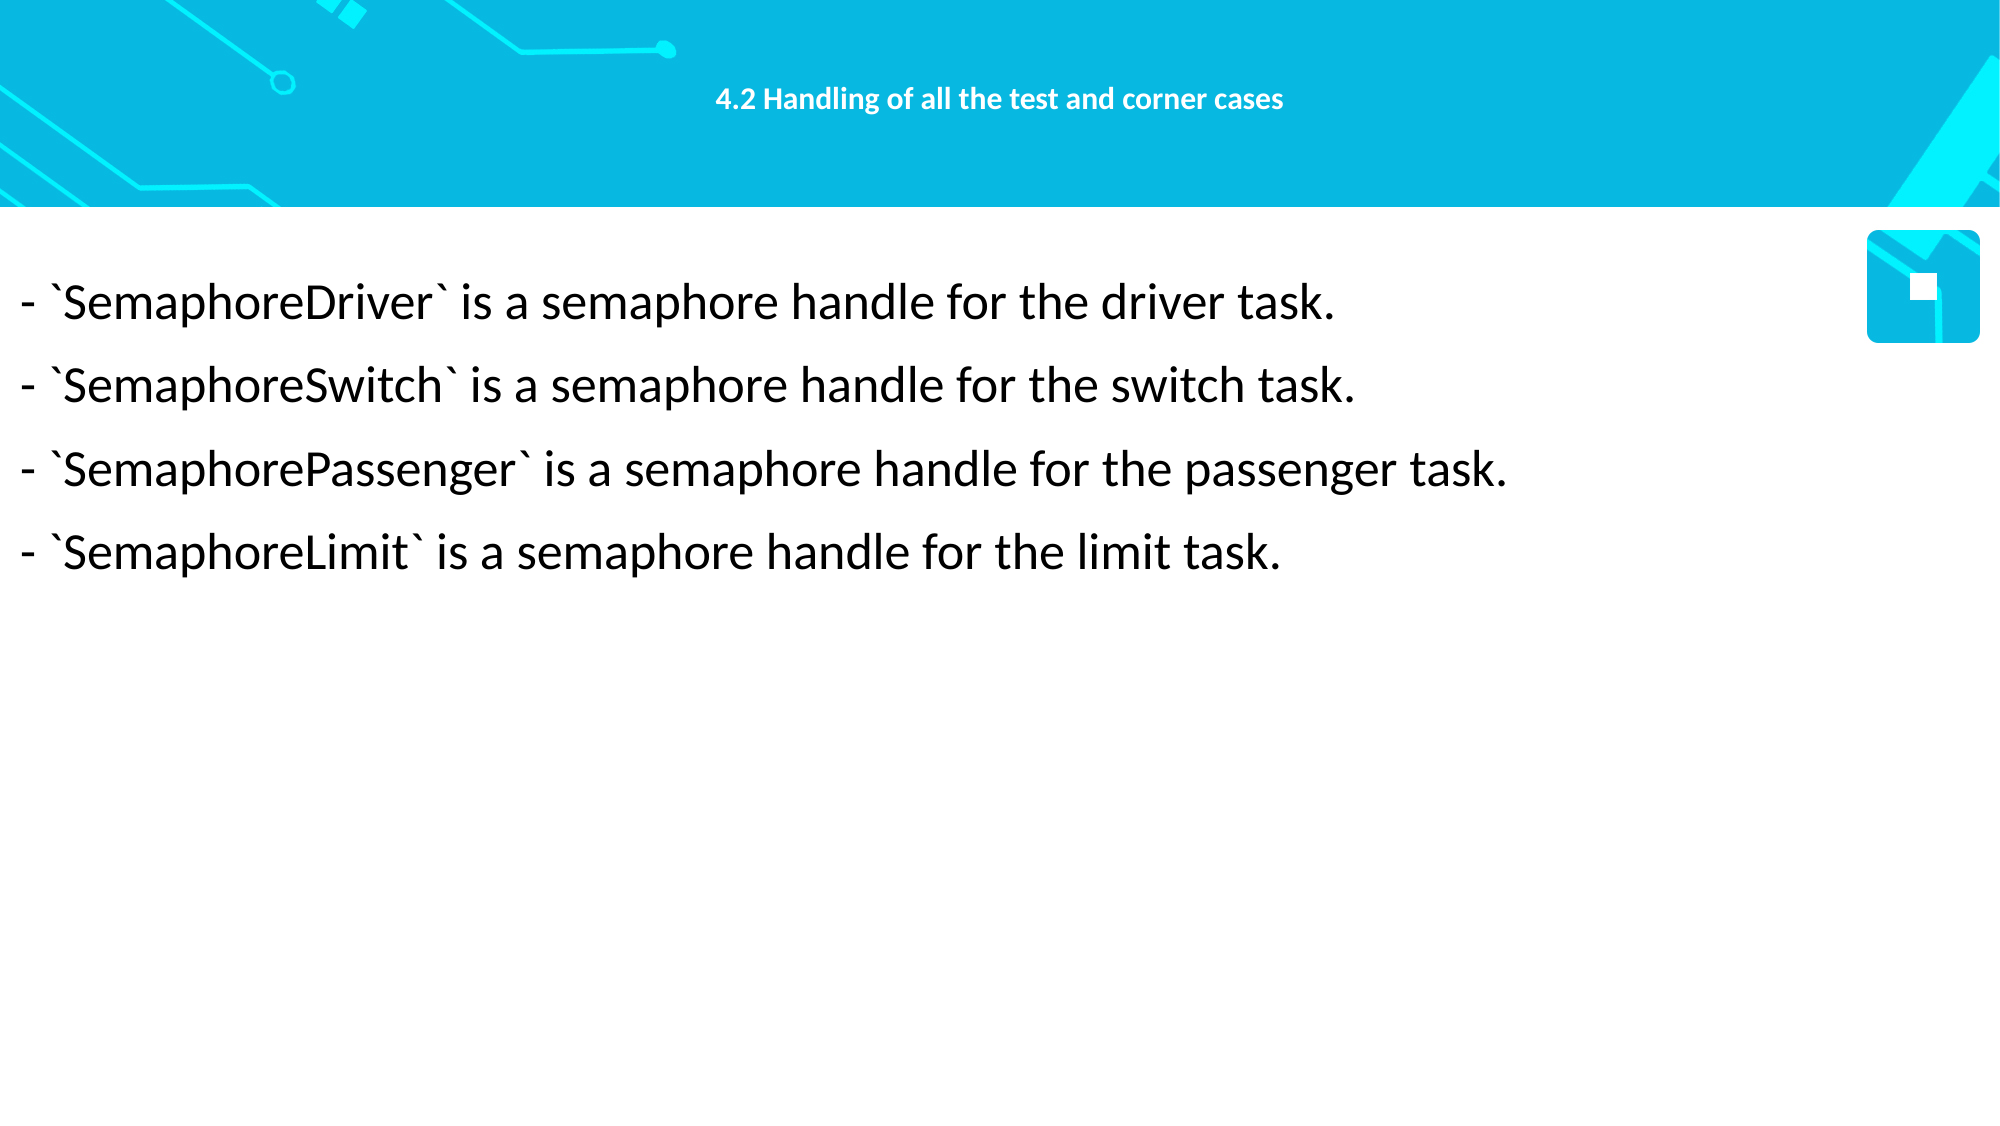

# 4.2 Handling of all the test and corner cases
- `SemaphoreDriver` is a semaphore handle for the driver task.
- `SemaphoreSwitch` is a semaphore handle for the switch task.
- `SemaphorePassenger` is a semaphore handle for the passenger task.
- `SemaphoreLimit` is a semaphore handle for the limit task.